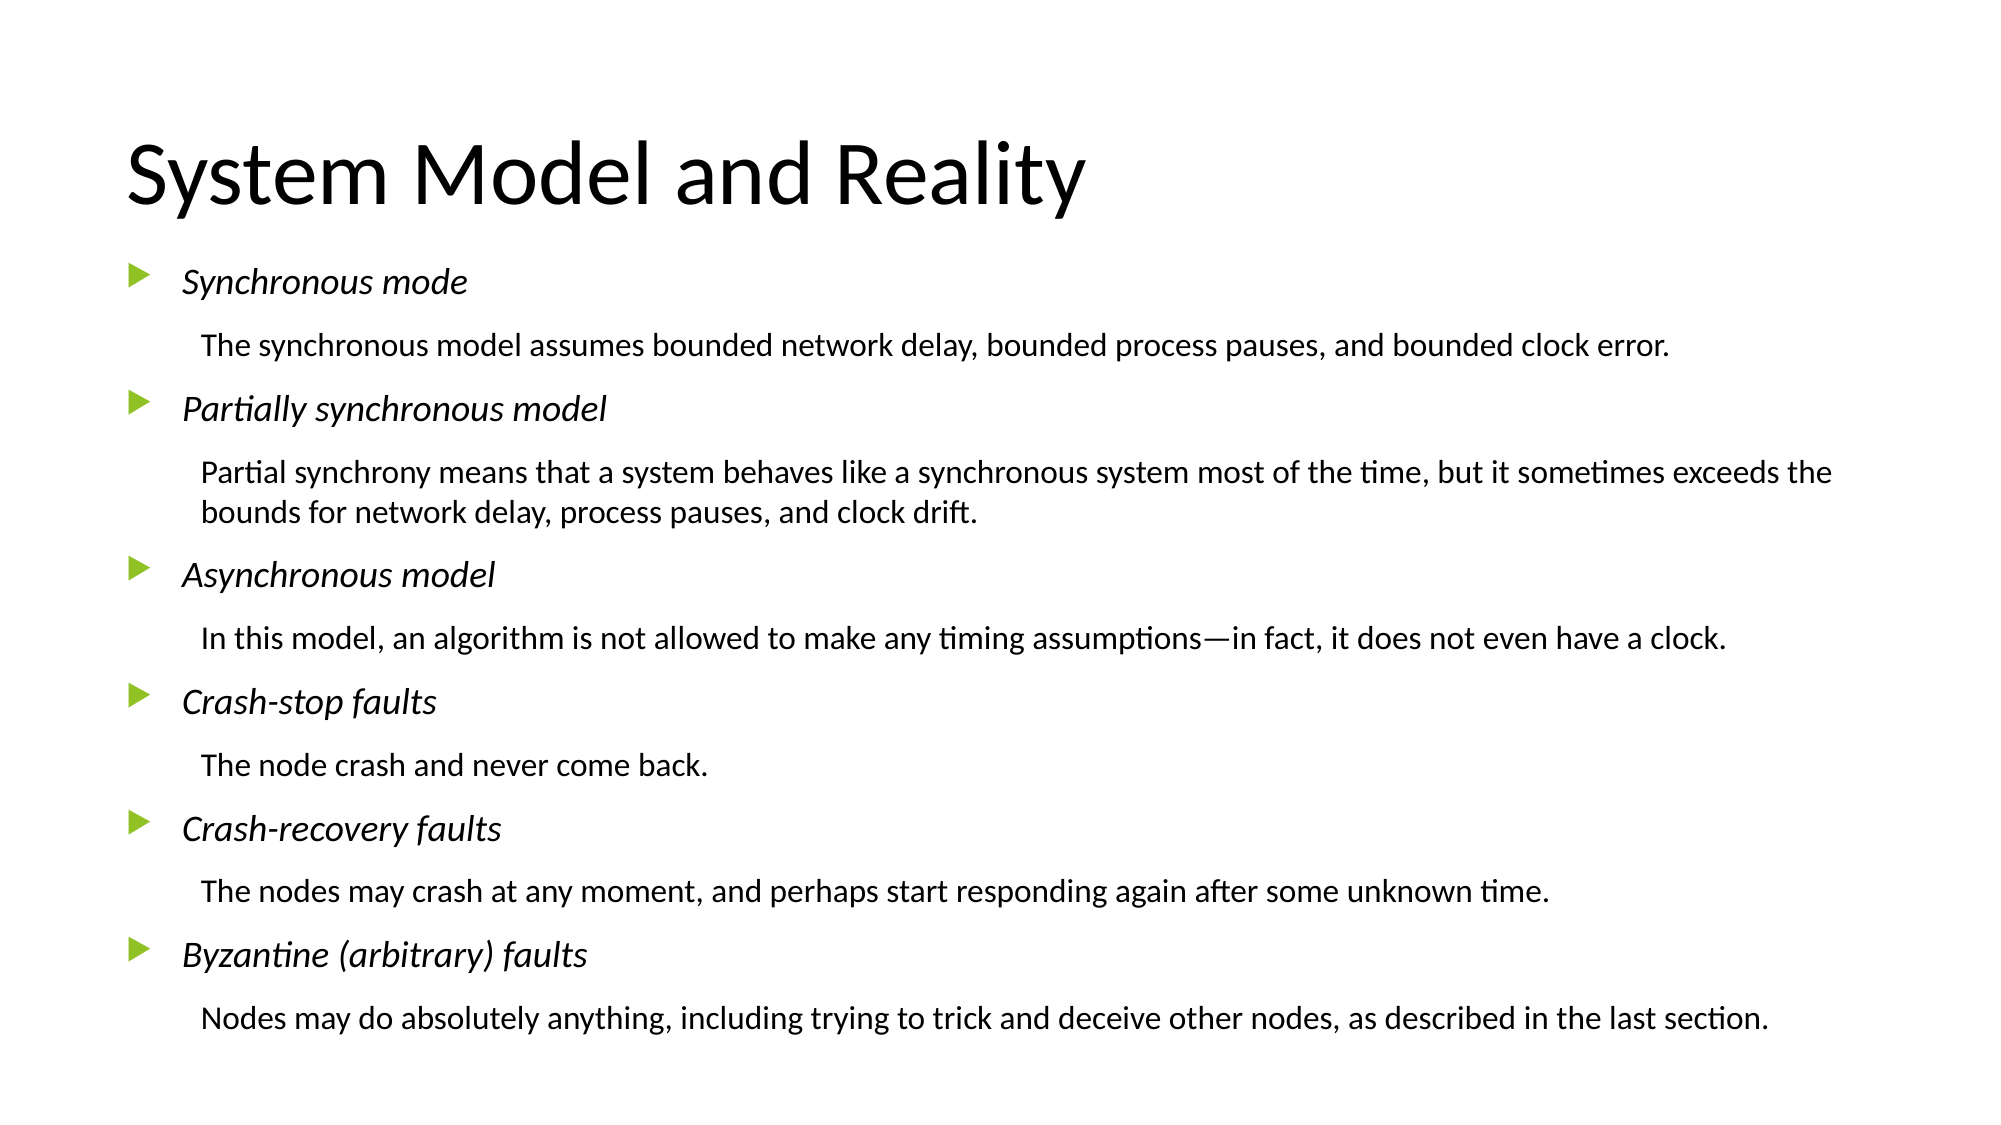

# System Model and Reality
Synchronous mode
The synchronous model assumes bounded network delay, bounded process pauses, and bounded clock error.
Partially synchronous model
Partial synchrony means that a system behaves like a synchronous system most of the time, but it sometimes exceeds the bounds for network delay, process pauses, and clock drift.
Asynchronous model
In this model, an algorithm is not allowed to make any timing assumptions—in fact, it does not even have a clock.
Crash-stop faults
The node crash and never come back.
Crash-recovery faults
The nodes may crash at any moment, and perhaps start responding again after some unknown time.
Byzantine (arbitrary) faults
Nodes may do absolutely anything, including trying to trick and deceive other nodes, as described in the last section.